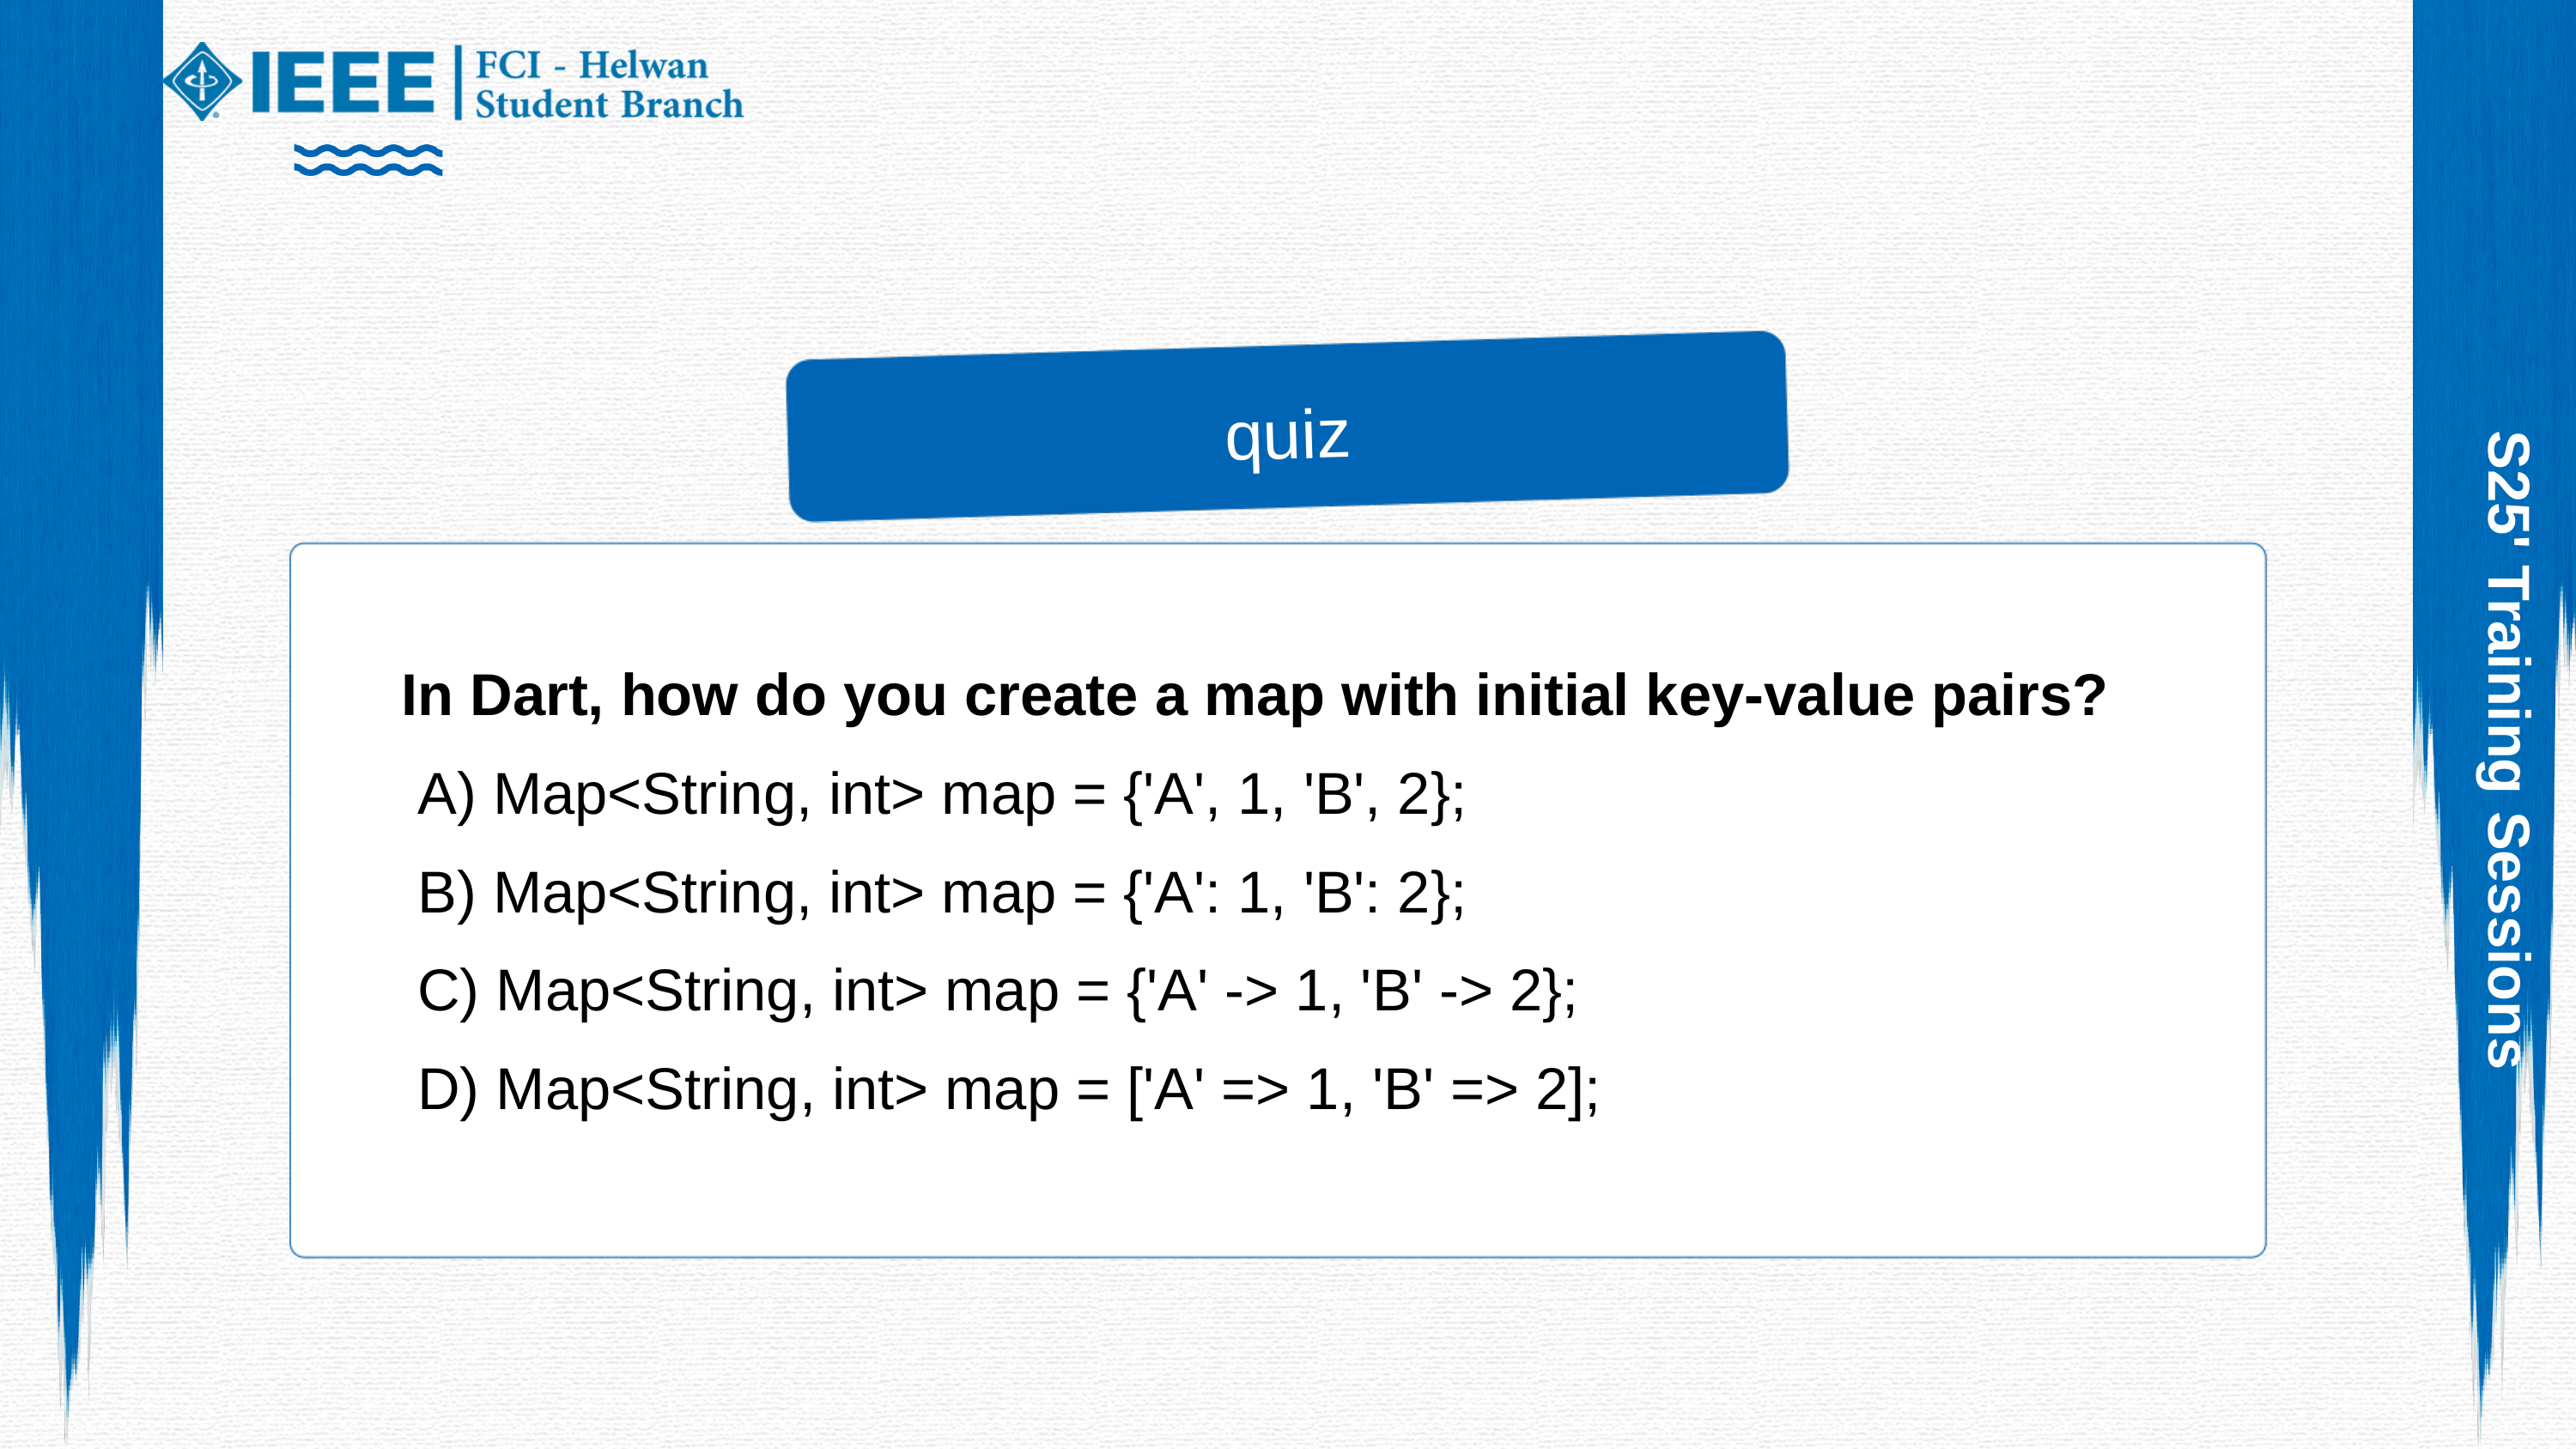

quiz

In Dart, how do you create a map with initial key-value pairs?
 A) Map<String, int> map = {'A', 1, 'B', 2};
 B) Map<String, int> map = {'A': 1, 'B': 2};
 C) Map<String, int> map = {'A' -> 1, 'B' -> 2};
 D) Map<String, int> map = ['A' => 1, 'B' => 2];

S25' Training Sessions